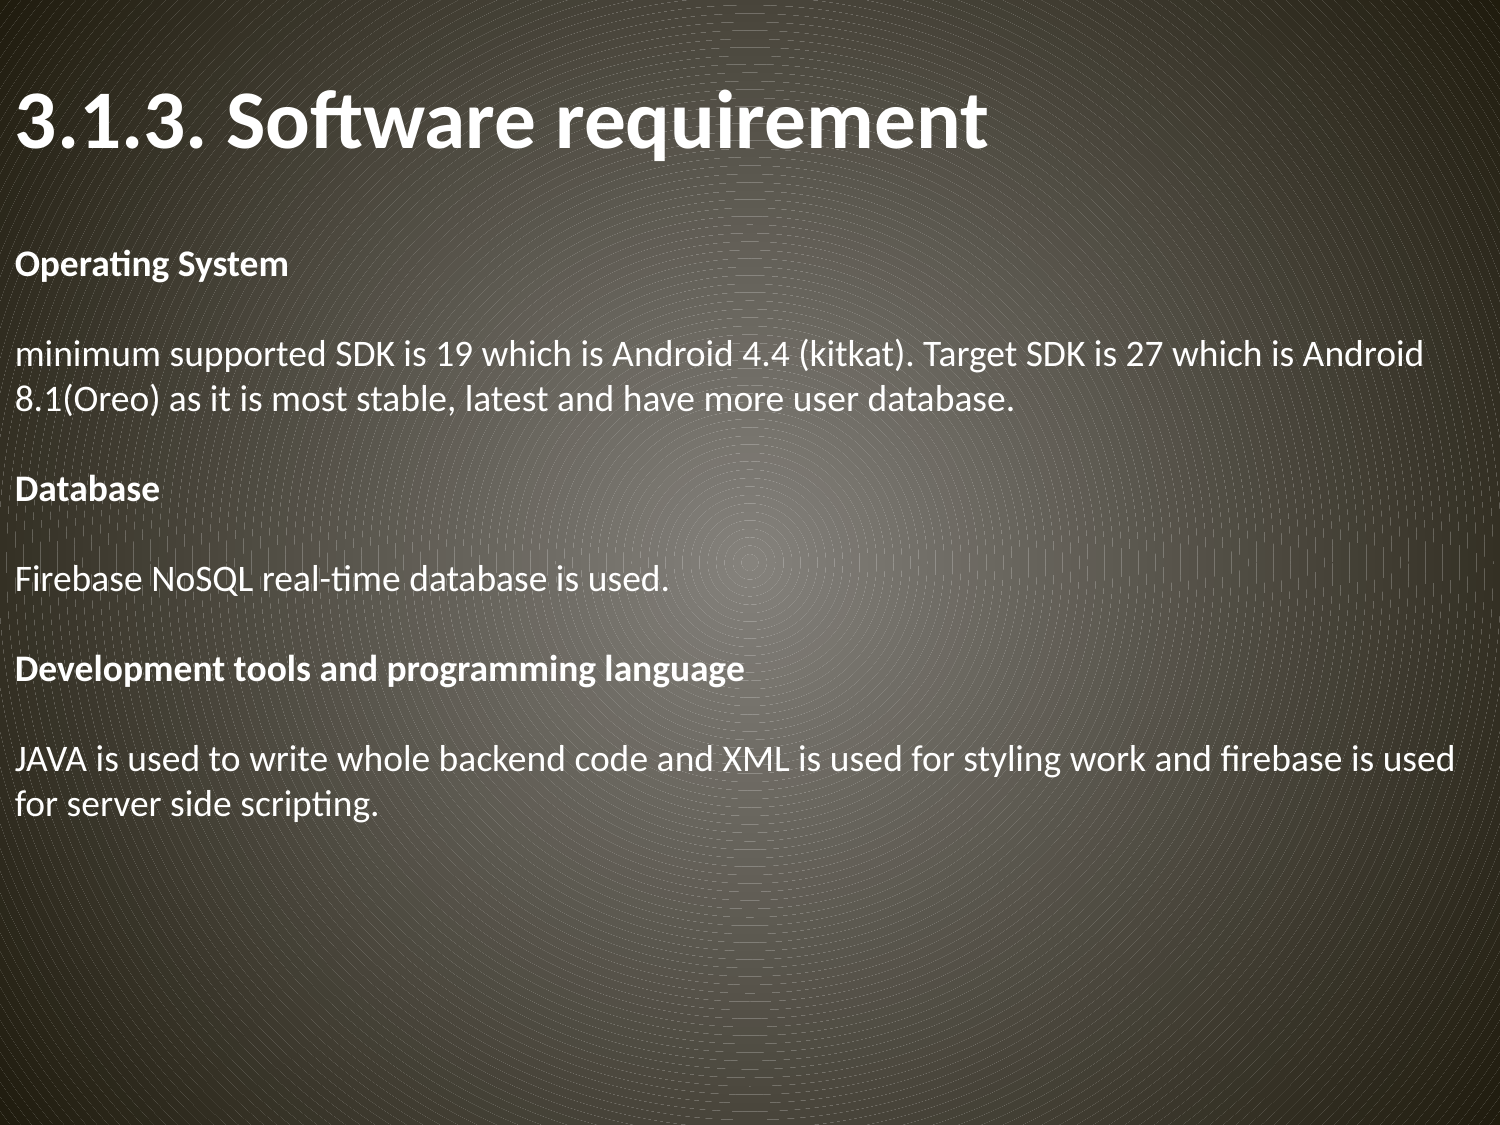

3.1.3. Software requirement
Operating System

minimum supported SDK is 19 which is Android 4.4 (kitkat). Target SDK is 27 which is Android 8.1(Oreo) as it is most stable, latest and have more user database.

Database

Firebase NoSQL real-time database is used.

Development tools and programming language

JAVA is used to write whole backend code and XML is used for styling work and firebase is used for server side scripting.